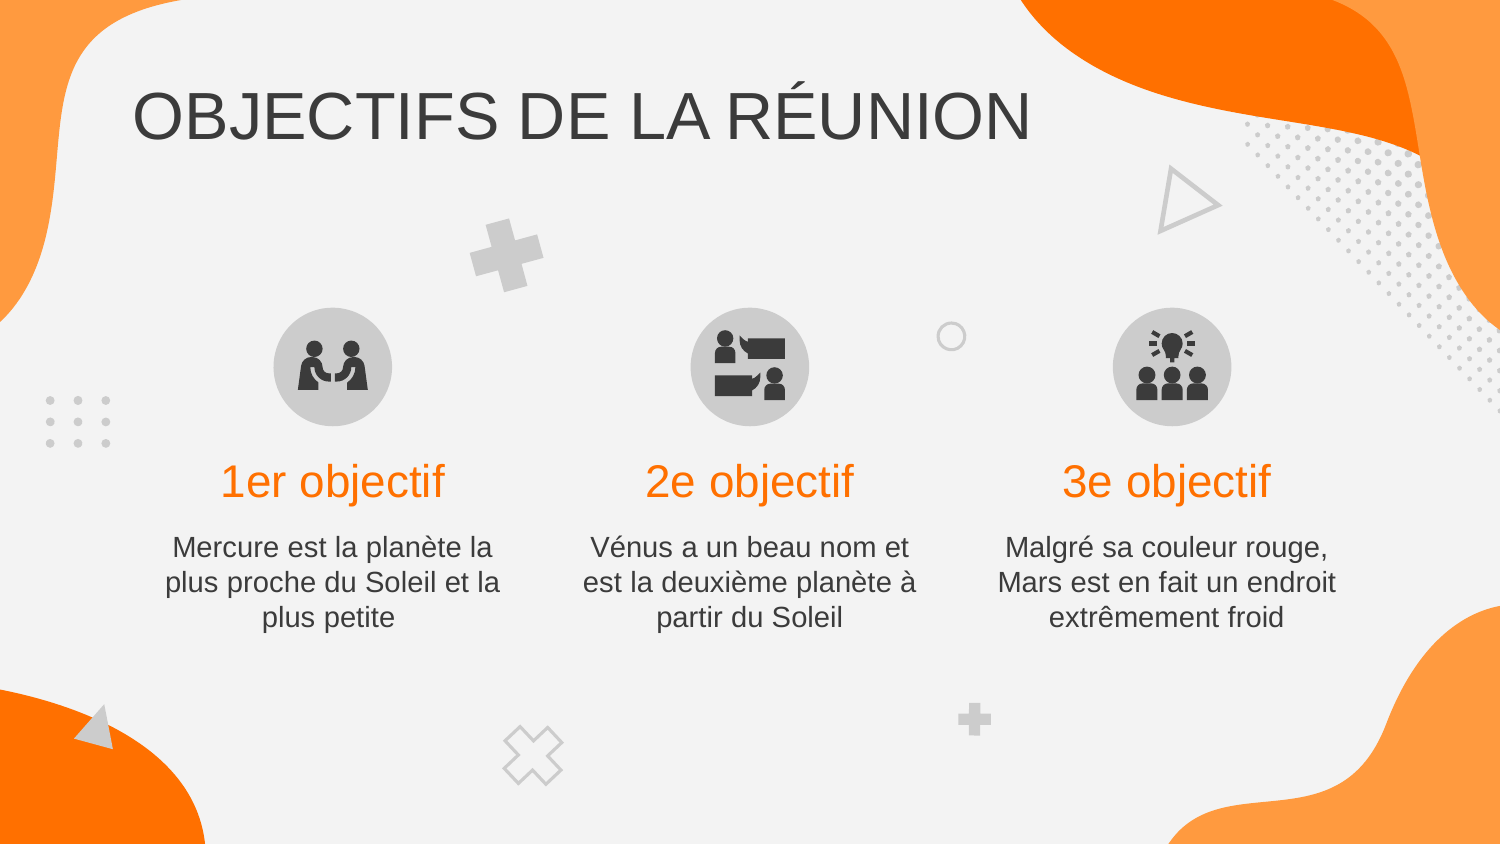

OBJECTIFS DE LA RÉUNION

# 1er objectif
2e objectif
3e objectif
Mercure est la planète la plus proche du Soleil et la plus petite
Vénus a un beau nom et est la deuxième planète à partir du Soleil
Malgré sa couleur rouge, Mars est en fait un endroit extrêmement froid